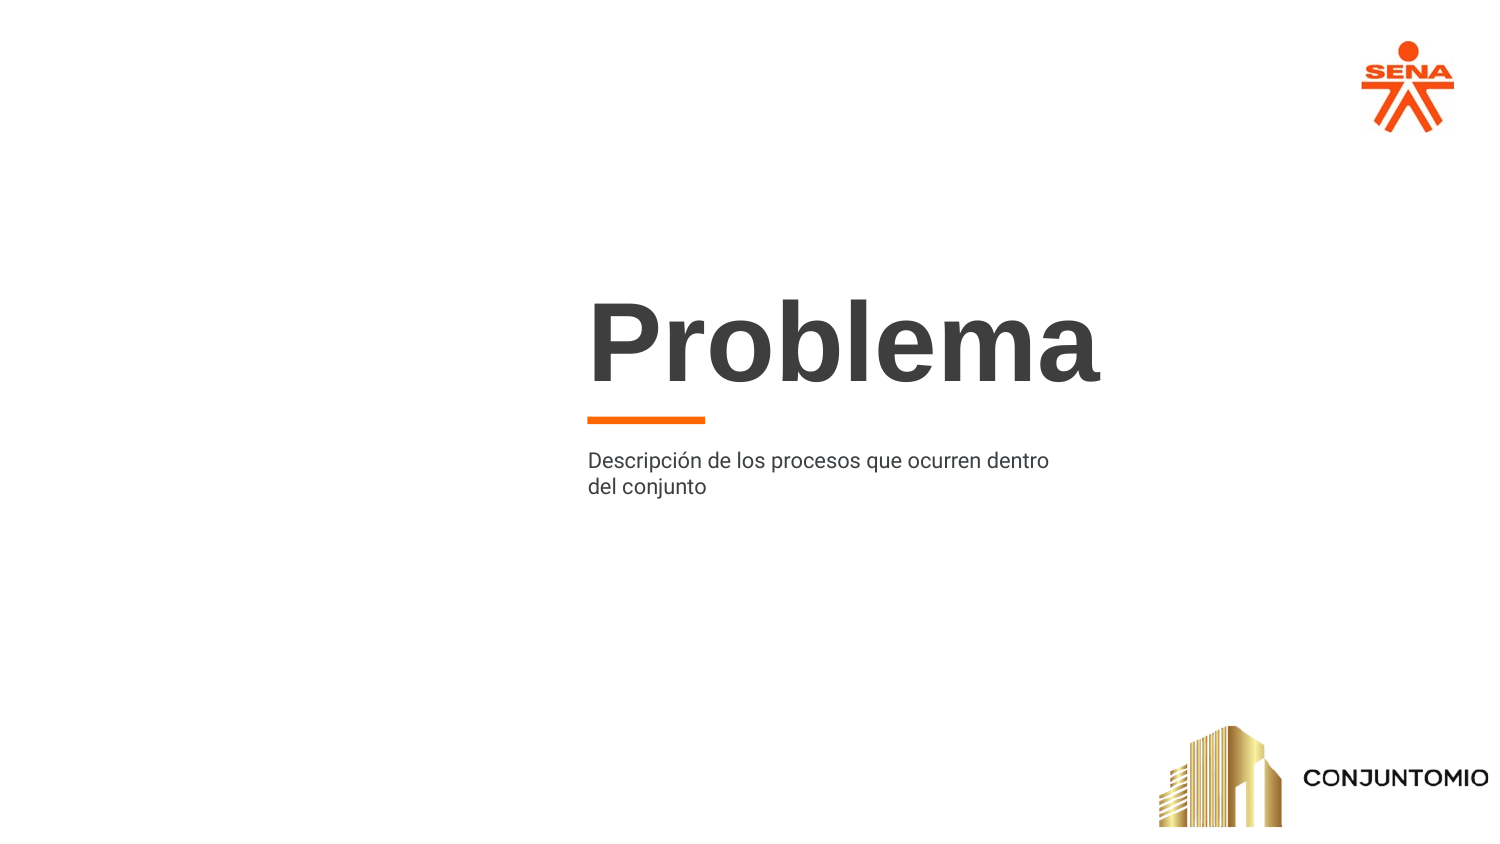

Problema

Descripción de los procesos que ocurren dentro del conjunto